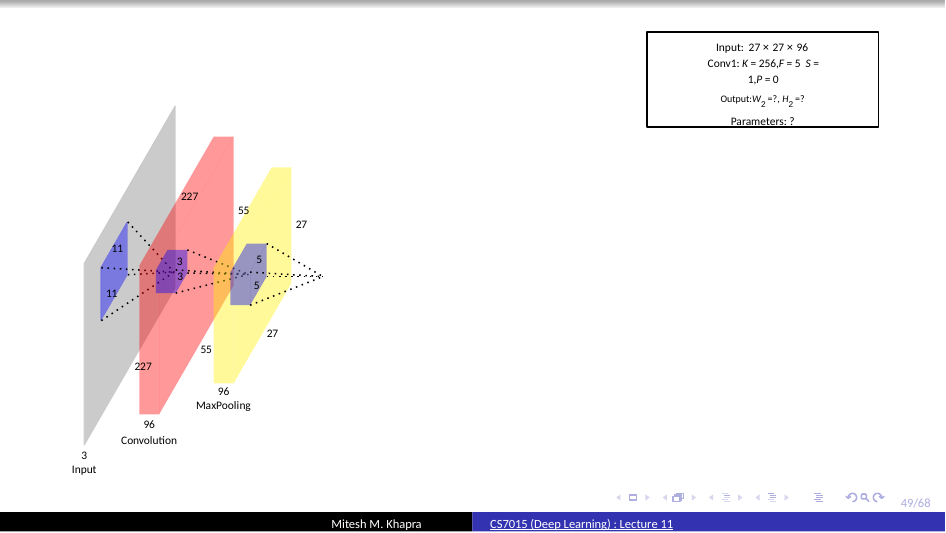

Input:  27 × 27 × 96  Conv1: K = 256,F = 5  S = 1,P = 0
Output:W2 =?, H2 =?
Parameters: ?

227
55
27
11

3
3
5
5
11
27
55
227

96
MaxPooling
96
Convolution
3
Input
49/68

Mitesh M. Khapra
CS7015 (Deep Learning) : Lecture 11